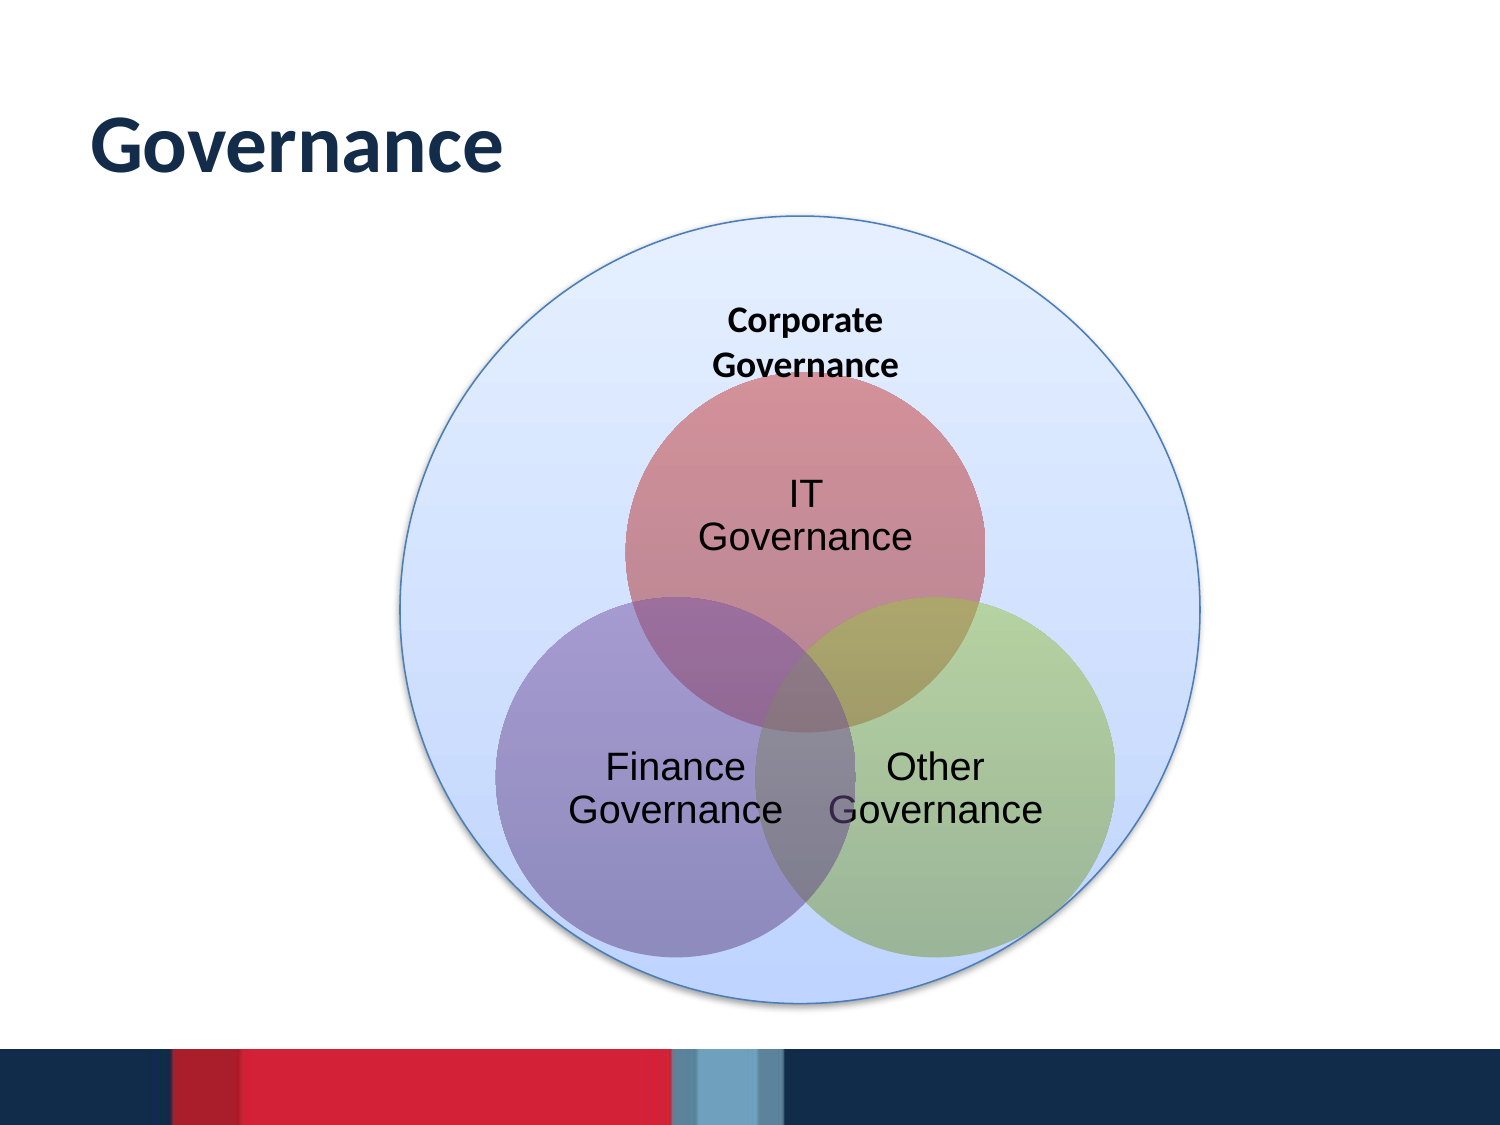

# Governance

Corporate
Governance
IT Governance
Other Governance
Finance Governance